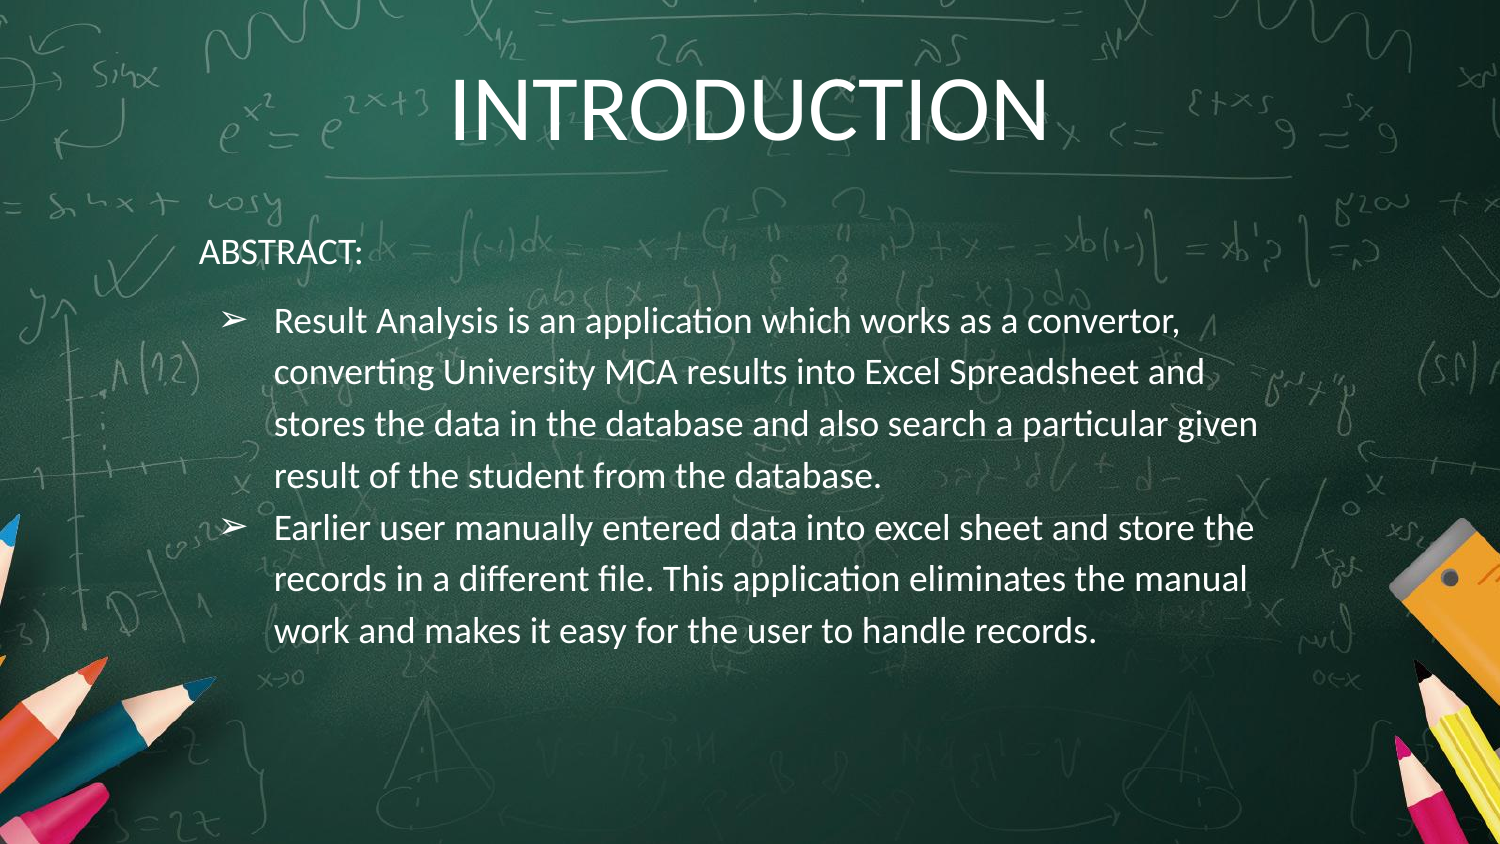

# INTRODUCTION
ABSTRACT:
Result Analysis is an application which works as a convertor, converting University MCA results into Excel Spreadsheet and stores the data in the database and also search a particular given result of the student from the database.
Earlier user manually entered data into excel sheet and store the records in a different file. This application eliminates the manual work and makes it easy for the user to handle records.